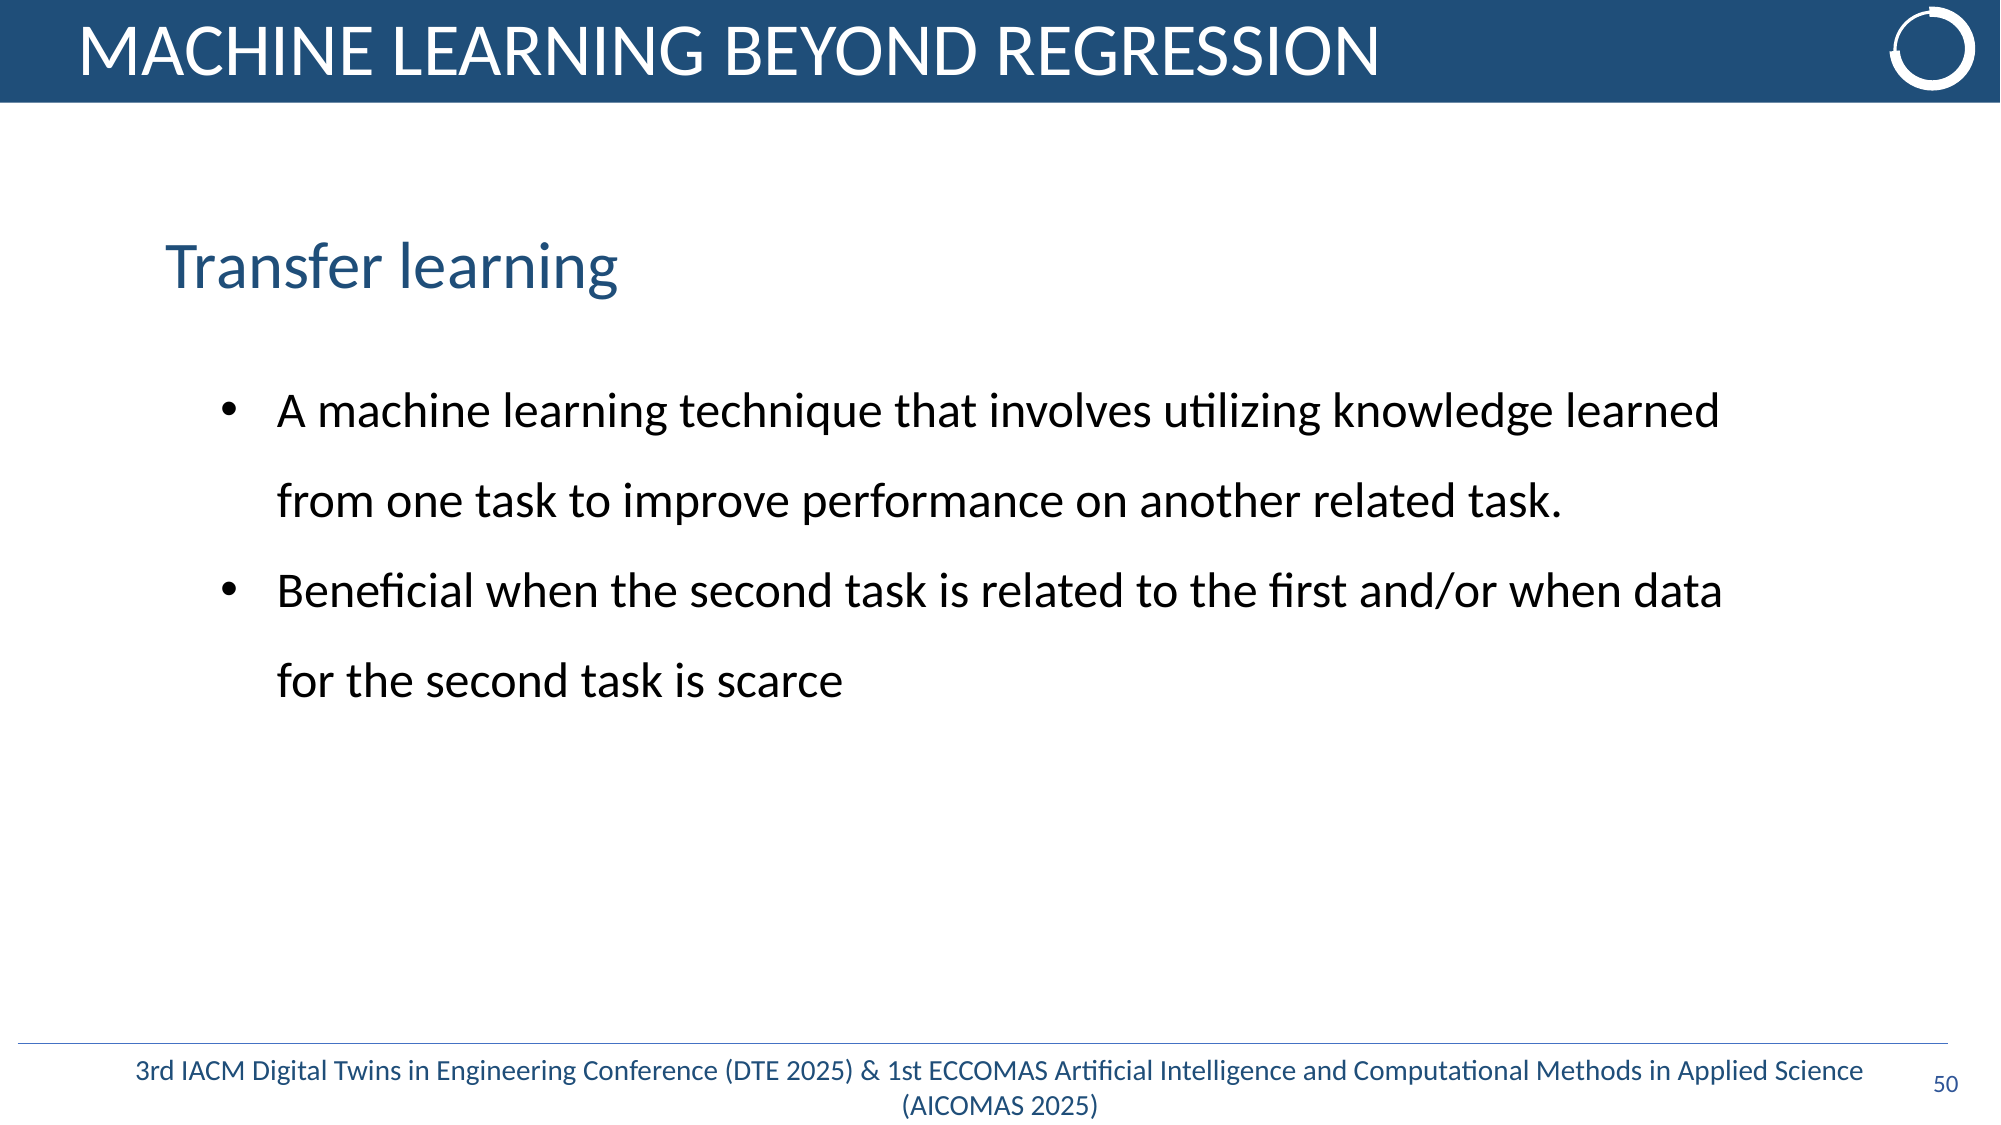

# MACHINE LEARNING BEYOND REGRESSION

Transfer learning
A machine learning technique that involves utilizing knowledge learned from one task to improve performance on another related task.
Beneficial when the second task is related to the first and/or when data for the second task is scarce

50